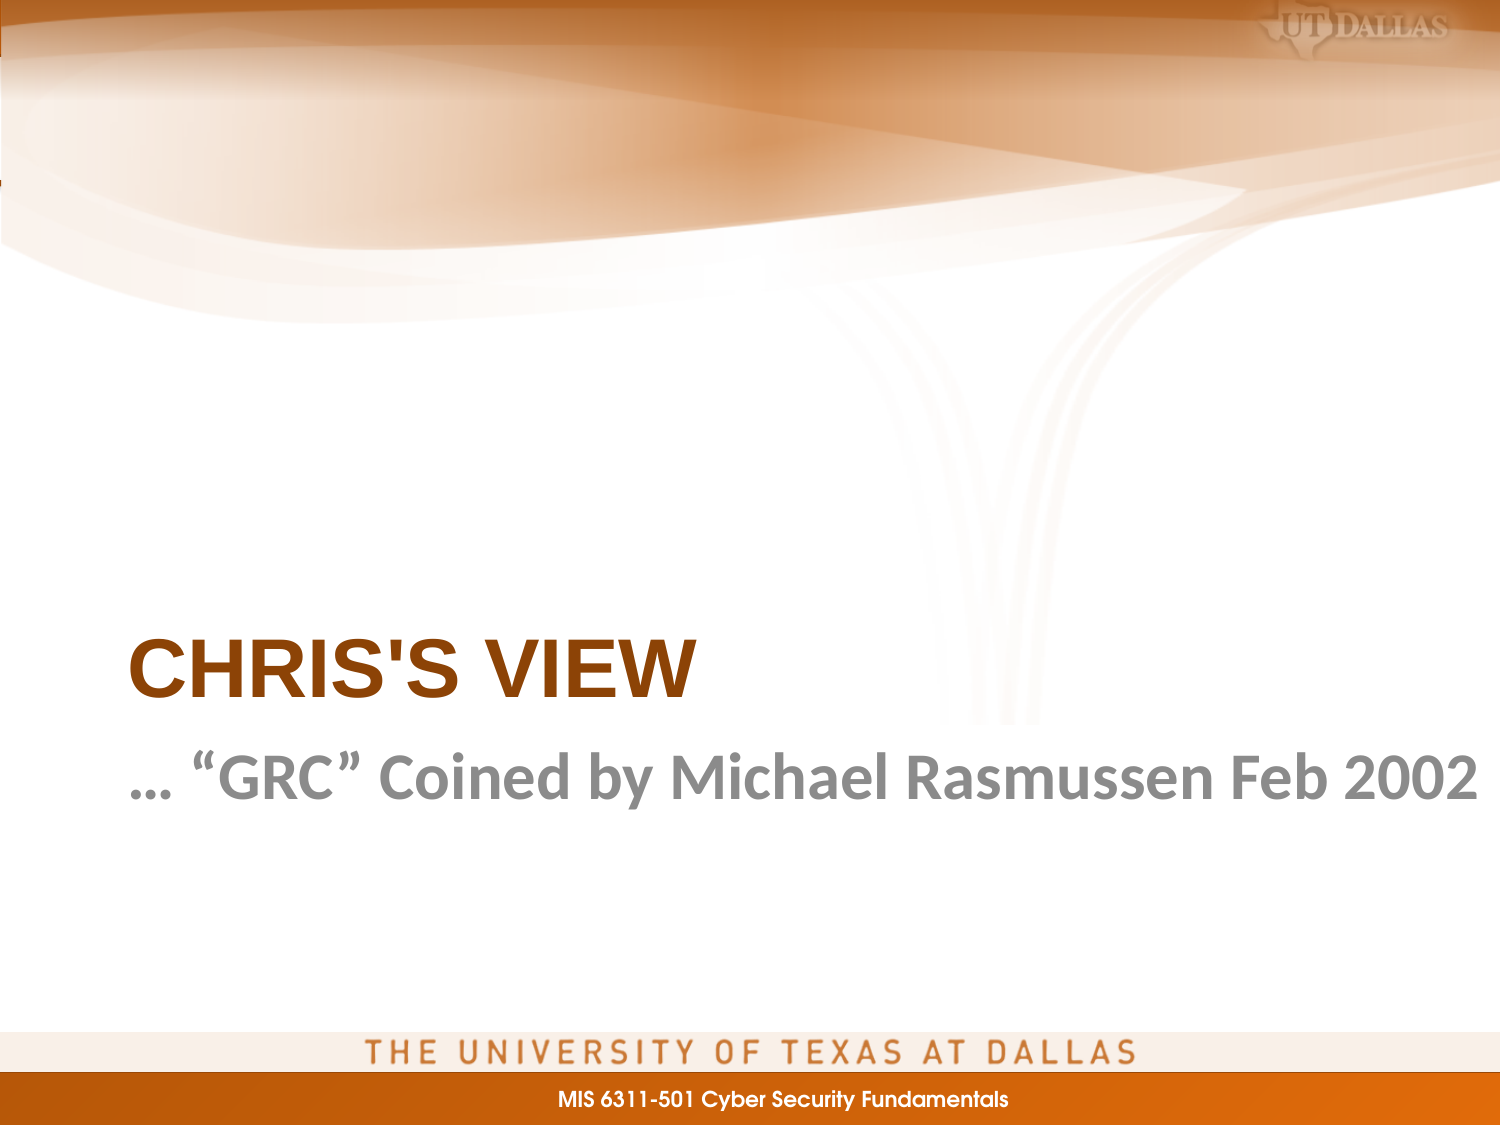

# Chris's View
… “GRC” Coined by Michael Rasmussen Feb 2002